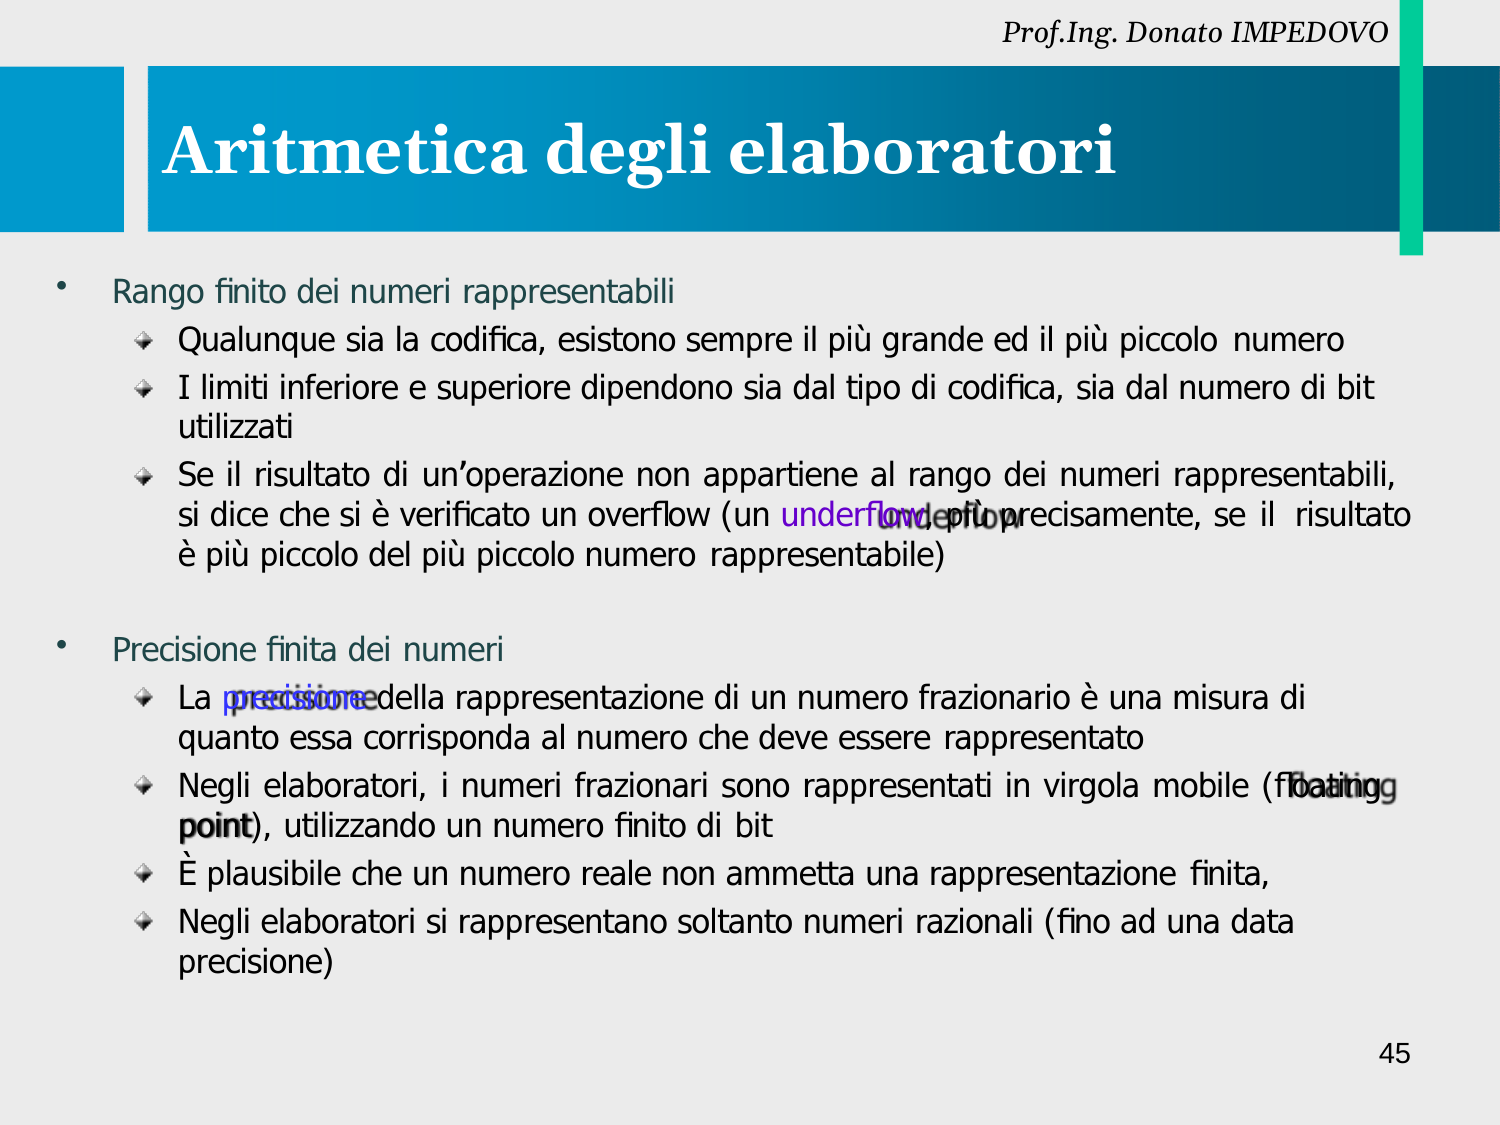

Prof.Ing. Donato IMPEDOVO
# Aritmetica degli elaboratori

Rango finito dei numeri rappresentabili
Qualunque sia la codifica, esistono sempre il più grande ed il più piccolo numero
I limiti inferiore e superiore dipendono sia dal tipo di codifica, sia dal numero di bit  utilizzati
Se il risultato di un’operazione non appartiene al rango dei numeri rappresentabili,  si dice che si è verificato un overflow (un underflow, più precisamente, se il  risultato è più piccolo del più piccolo numero rappresentabile)

Precisione finita dei numeri
La precisione della rappresentazione di un numero frazionario è una misura di  quanto essa corrisponda al numero che deve essere rappresentato
Negli elaboratori, i numeri frazionari sono rappresentati in virgola mobile (floating
point), utilizzando un numero finito di bit
È plausibile che un numero reale non ammetta una rappresentazione finita,
Negli elaboratori si rappresentano soltanto numeri razionali (fino ad una data  precisione)

45